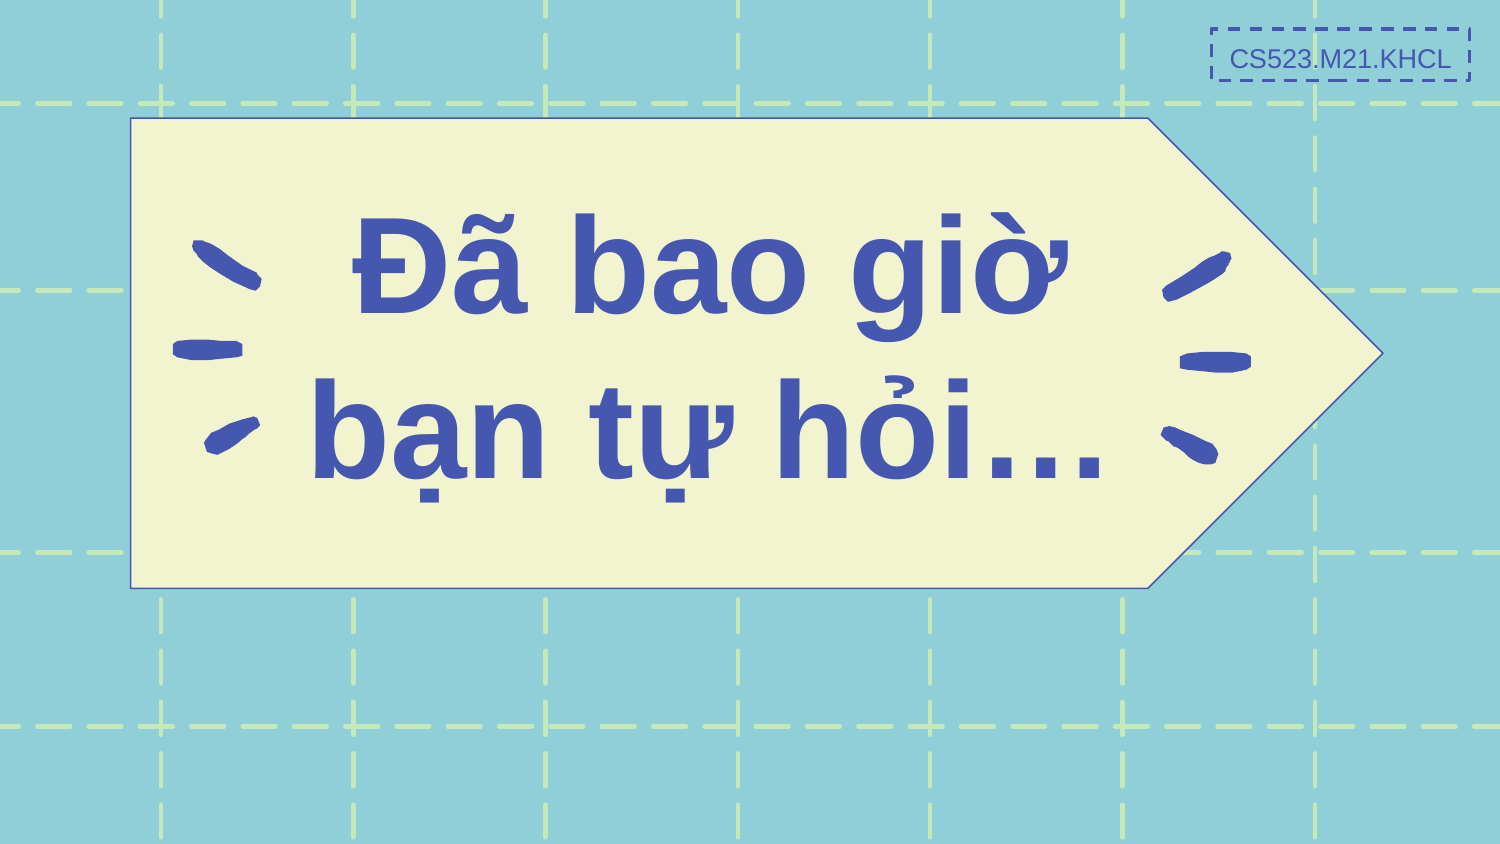

CS523.M21.KHCL
# Đã bao giờ bạn tự hỏi…